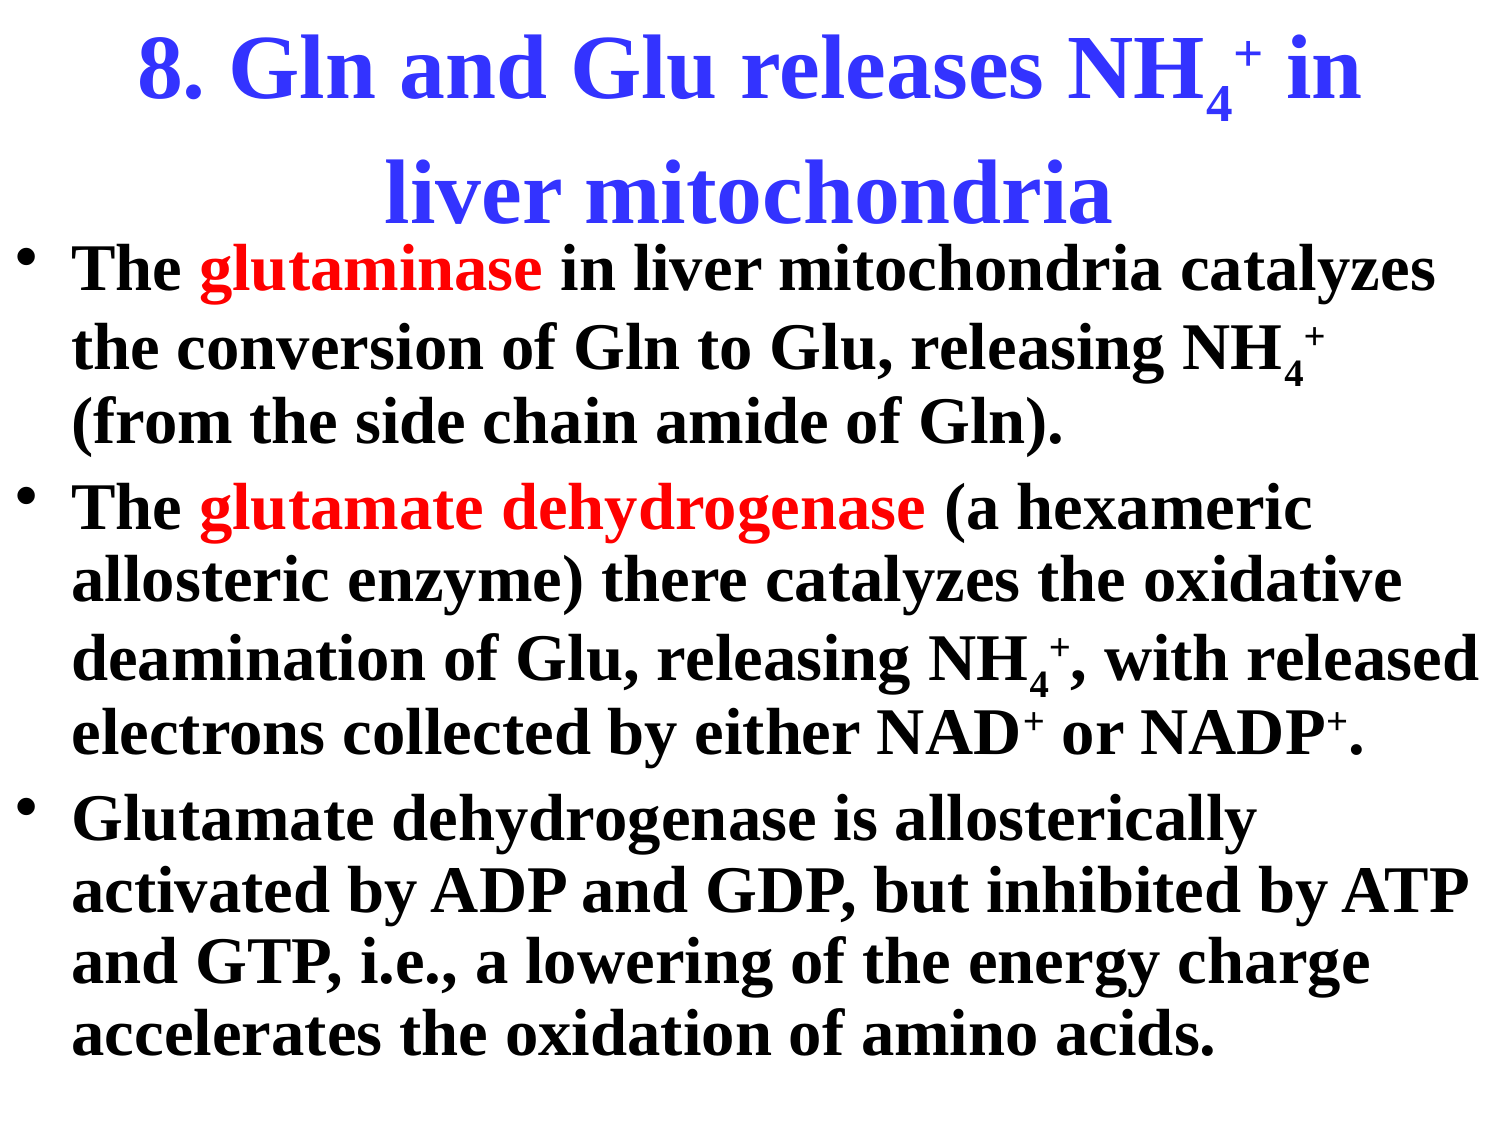

# 8. Gln and Glu releases NH4+ in liver mitochondria
The glutaminase in liver mitochondria catalyzes the conversion of Gln to Glu, releasing NH4+ (from the side chain amide of Gln).
The glutamate dehydrogenase (a hexameric allosteric enzyme) there catalyzes the oxidative deamination of Glu, releasing NH4+, with released electrons collected by either NAD+ or NADP+.
Glutamate dehydrogenase is allosterically activated by ADP and GDP, but inhibited by ATP and GTP, i.e., a lowering of the energy charge accelerates the oxidation of amino acids.